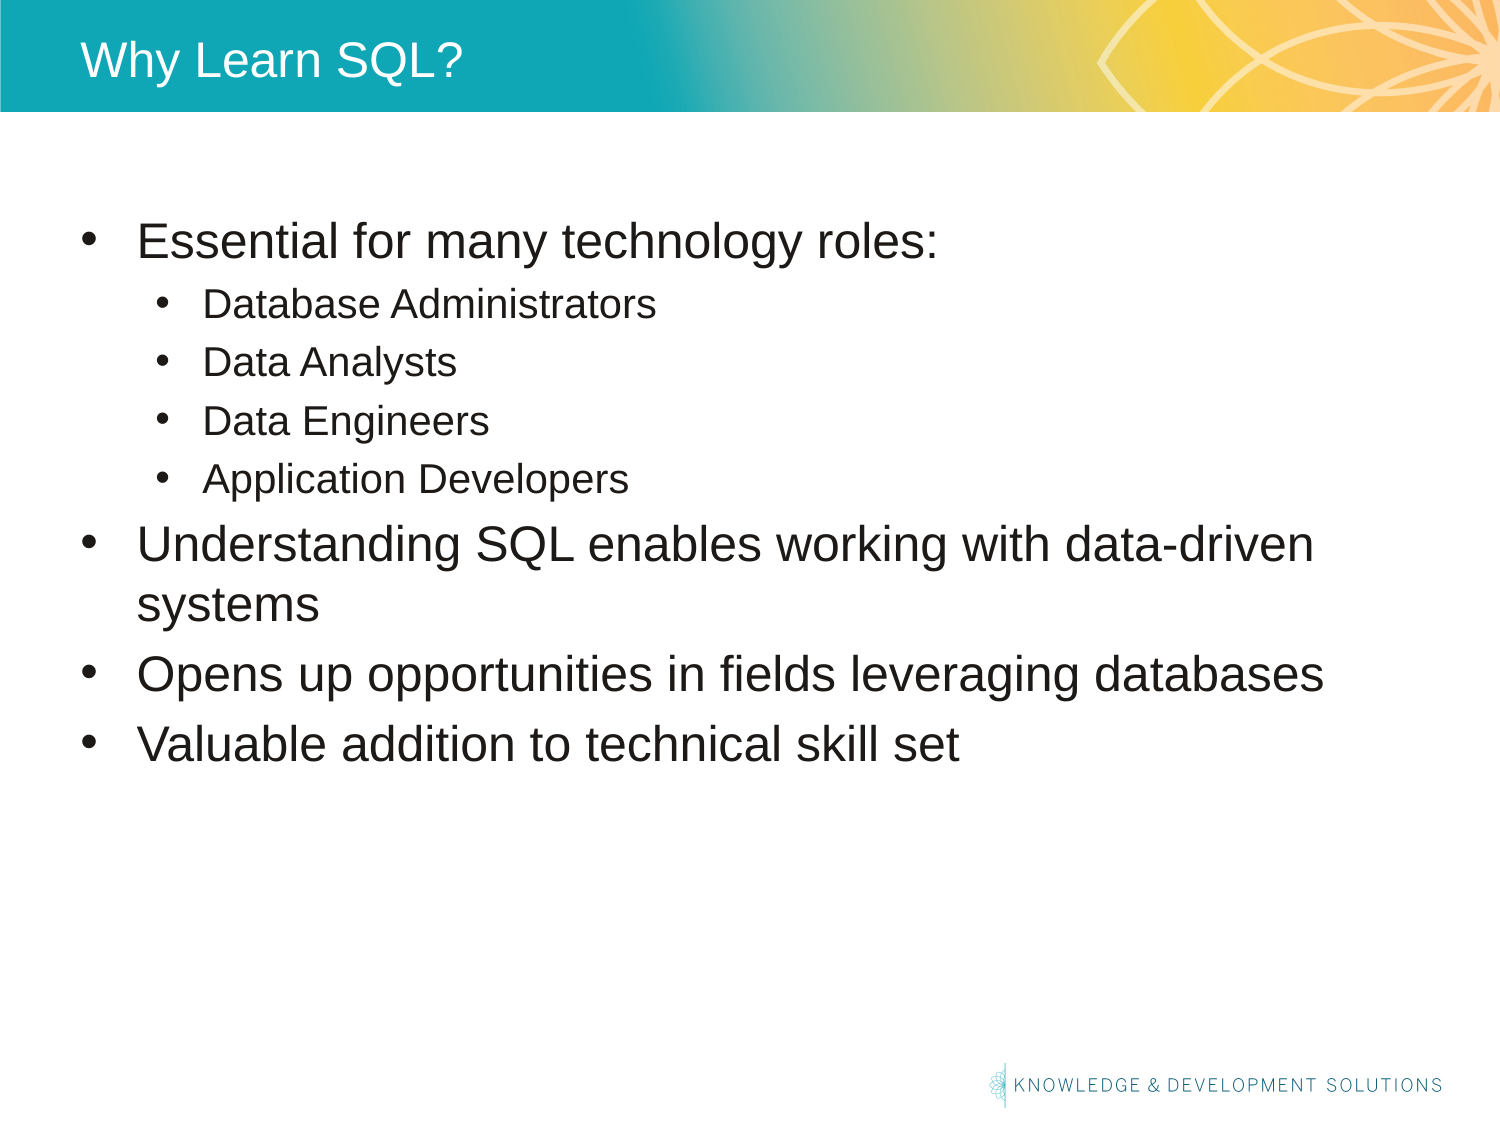

# Why Learn SQL?
Essential for many technology roles:
Database Administrators
Data Analysts
Data Engineers
Application Developers
Understanding SQL enables working with data-driven systems
Opens up opportunities in fields leveraging databases
Valuable addition to technical skill set